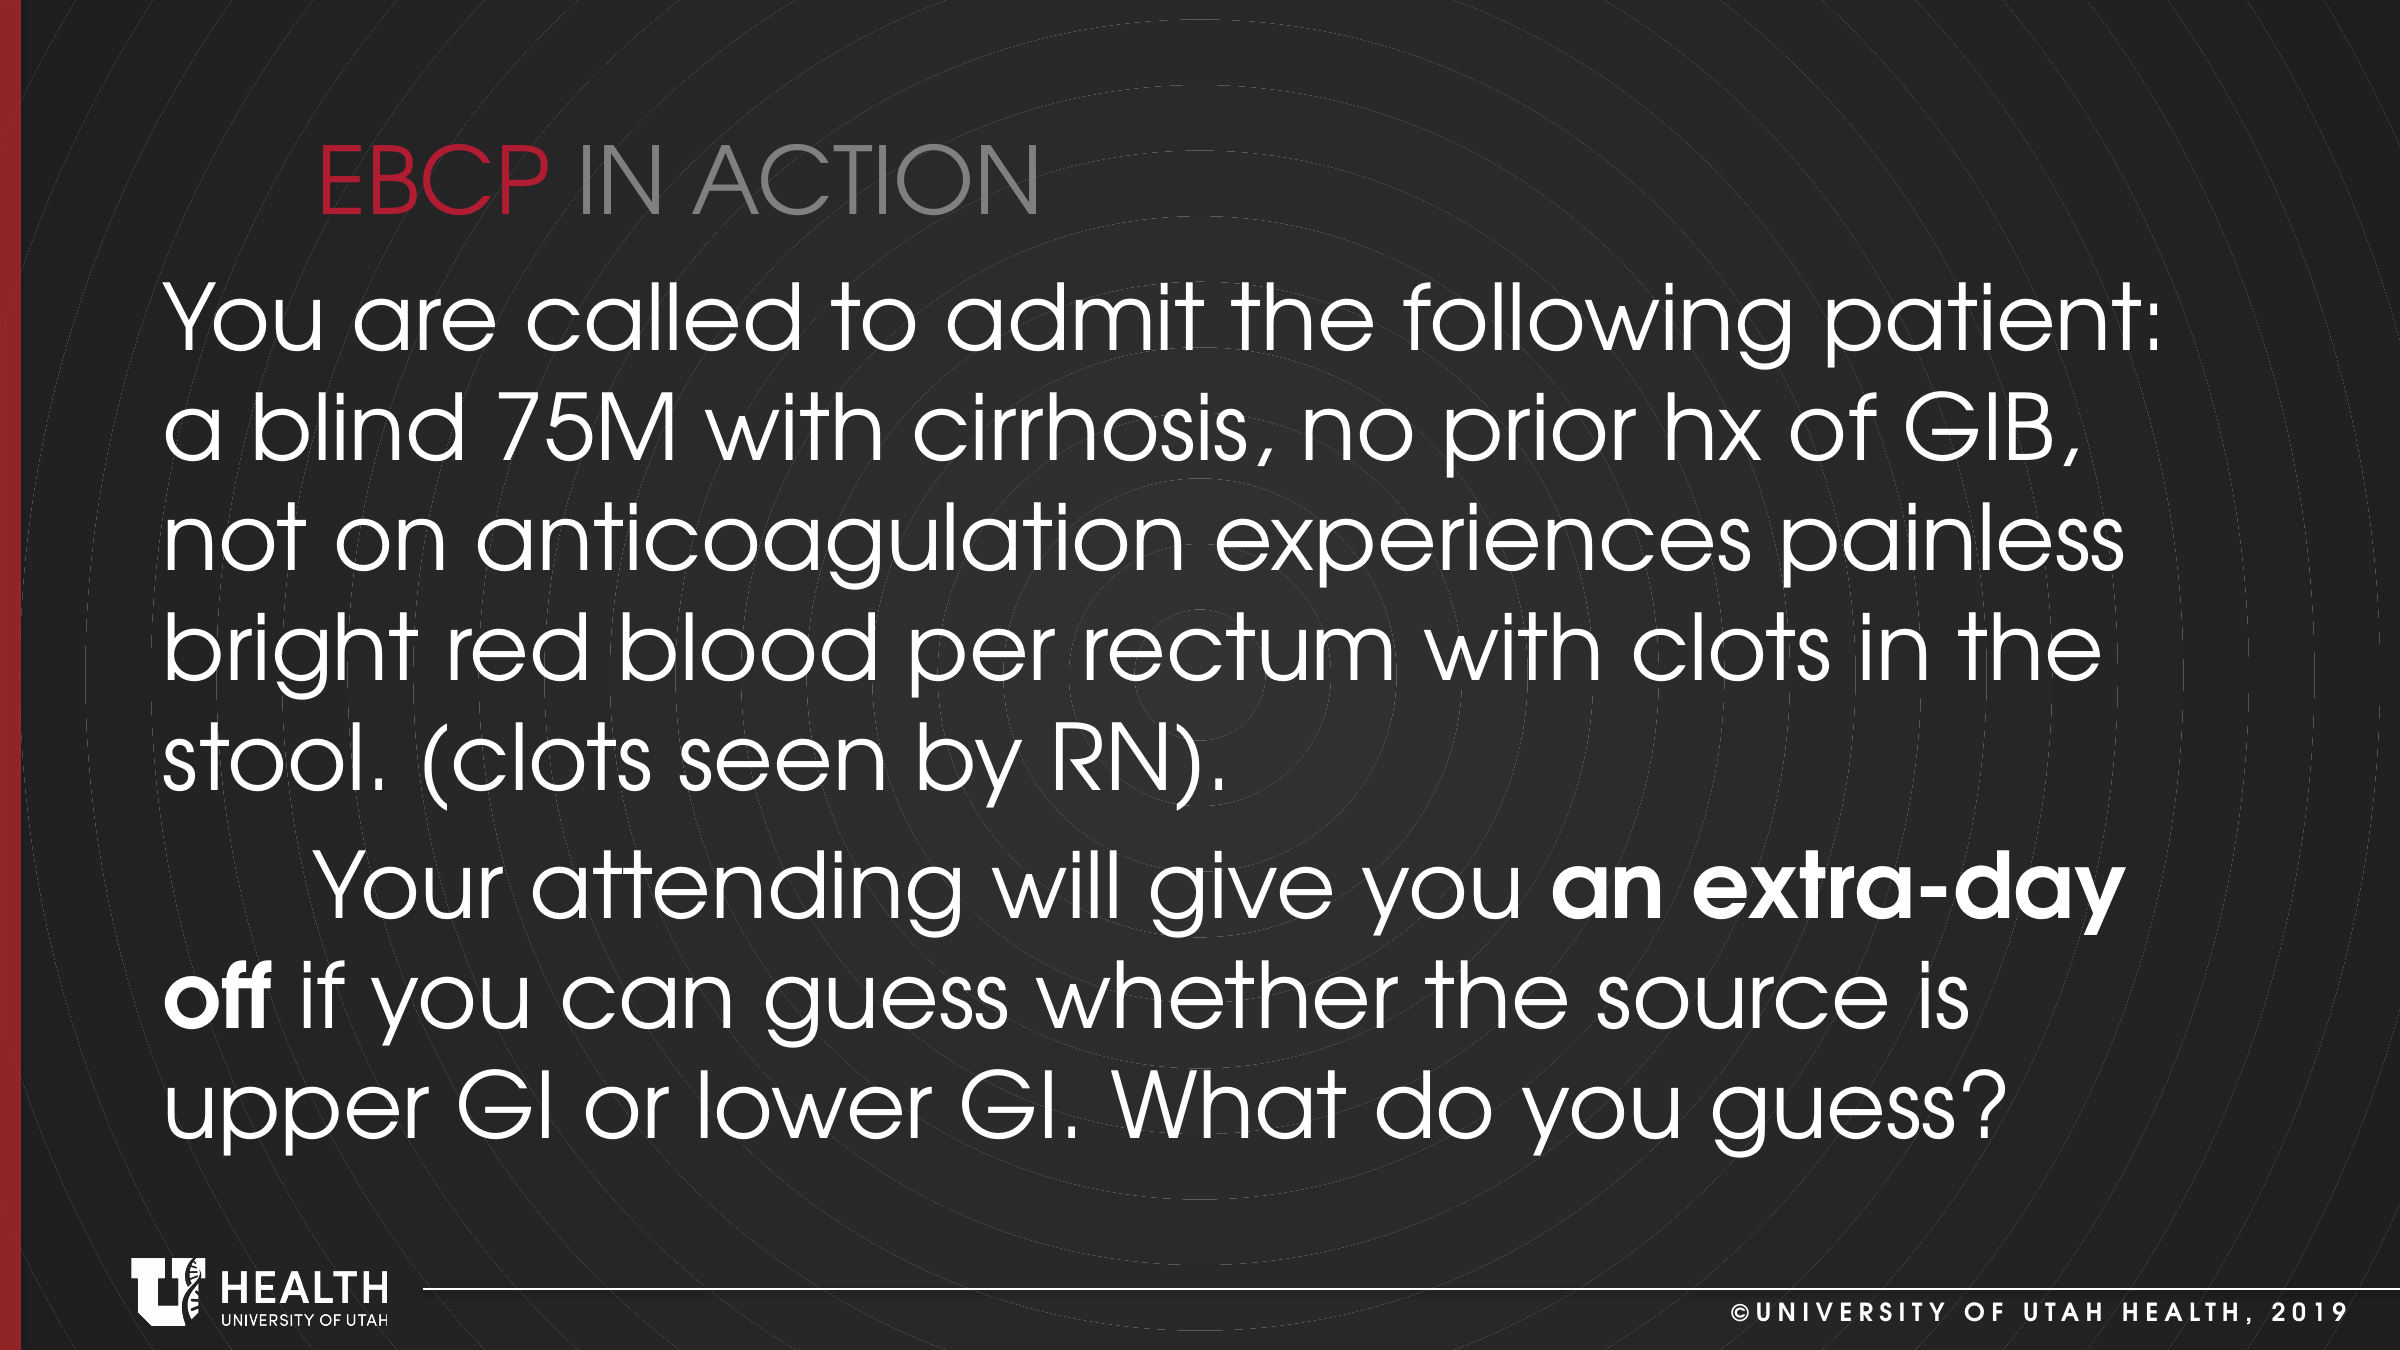

EBCP in action
You are called to admit the following patient: a blind 75M with cirrhosis, no prior hx of GIB, not on anticoagulation experiences painless bright red blood per rectum with clots in the stool. (clots seen by RN).
	Your attending will give you an extra-day off if you can guess whether the source is upper GI or lower GI. What do you guess?